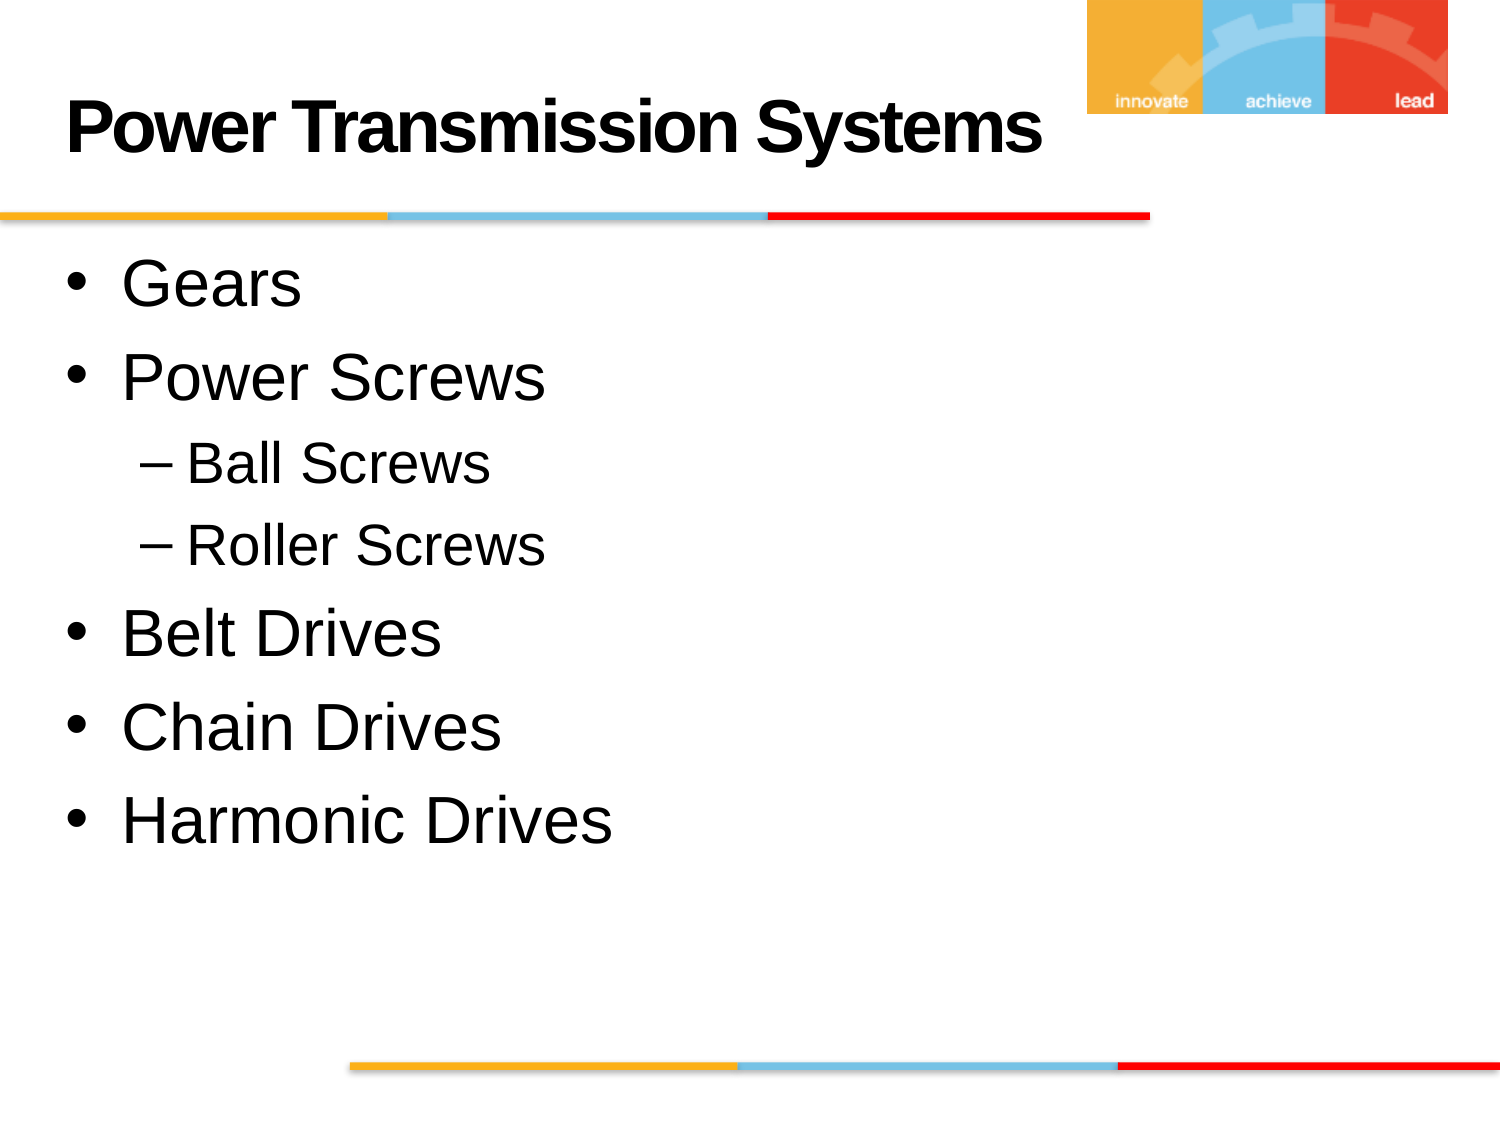

# Power Transmission Systems
Gears
Power Screws
Ball Screws
Roller Screws
Belt Drives
Chain Drives
Harmonic Drives